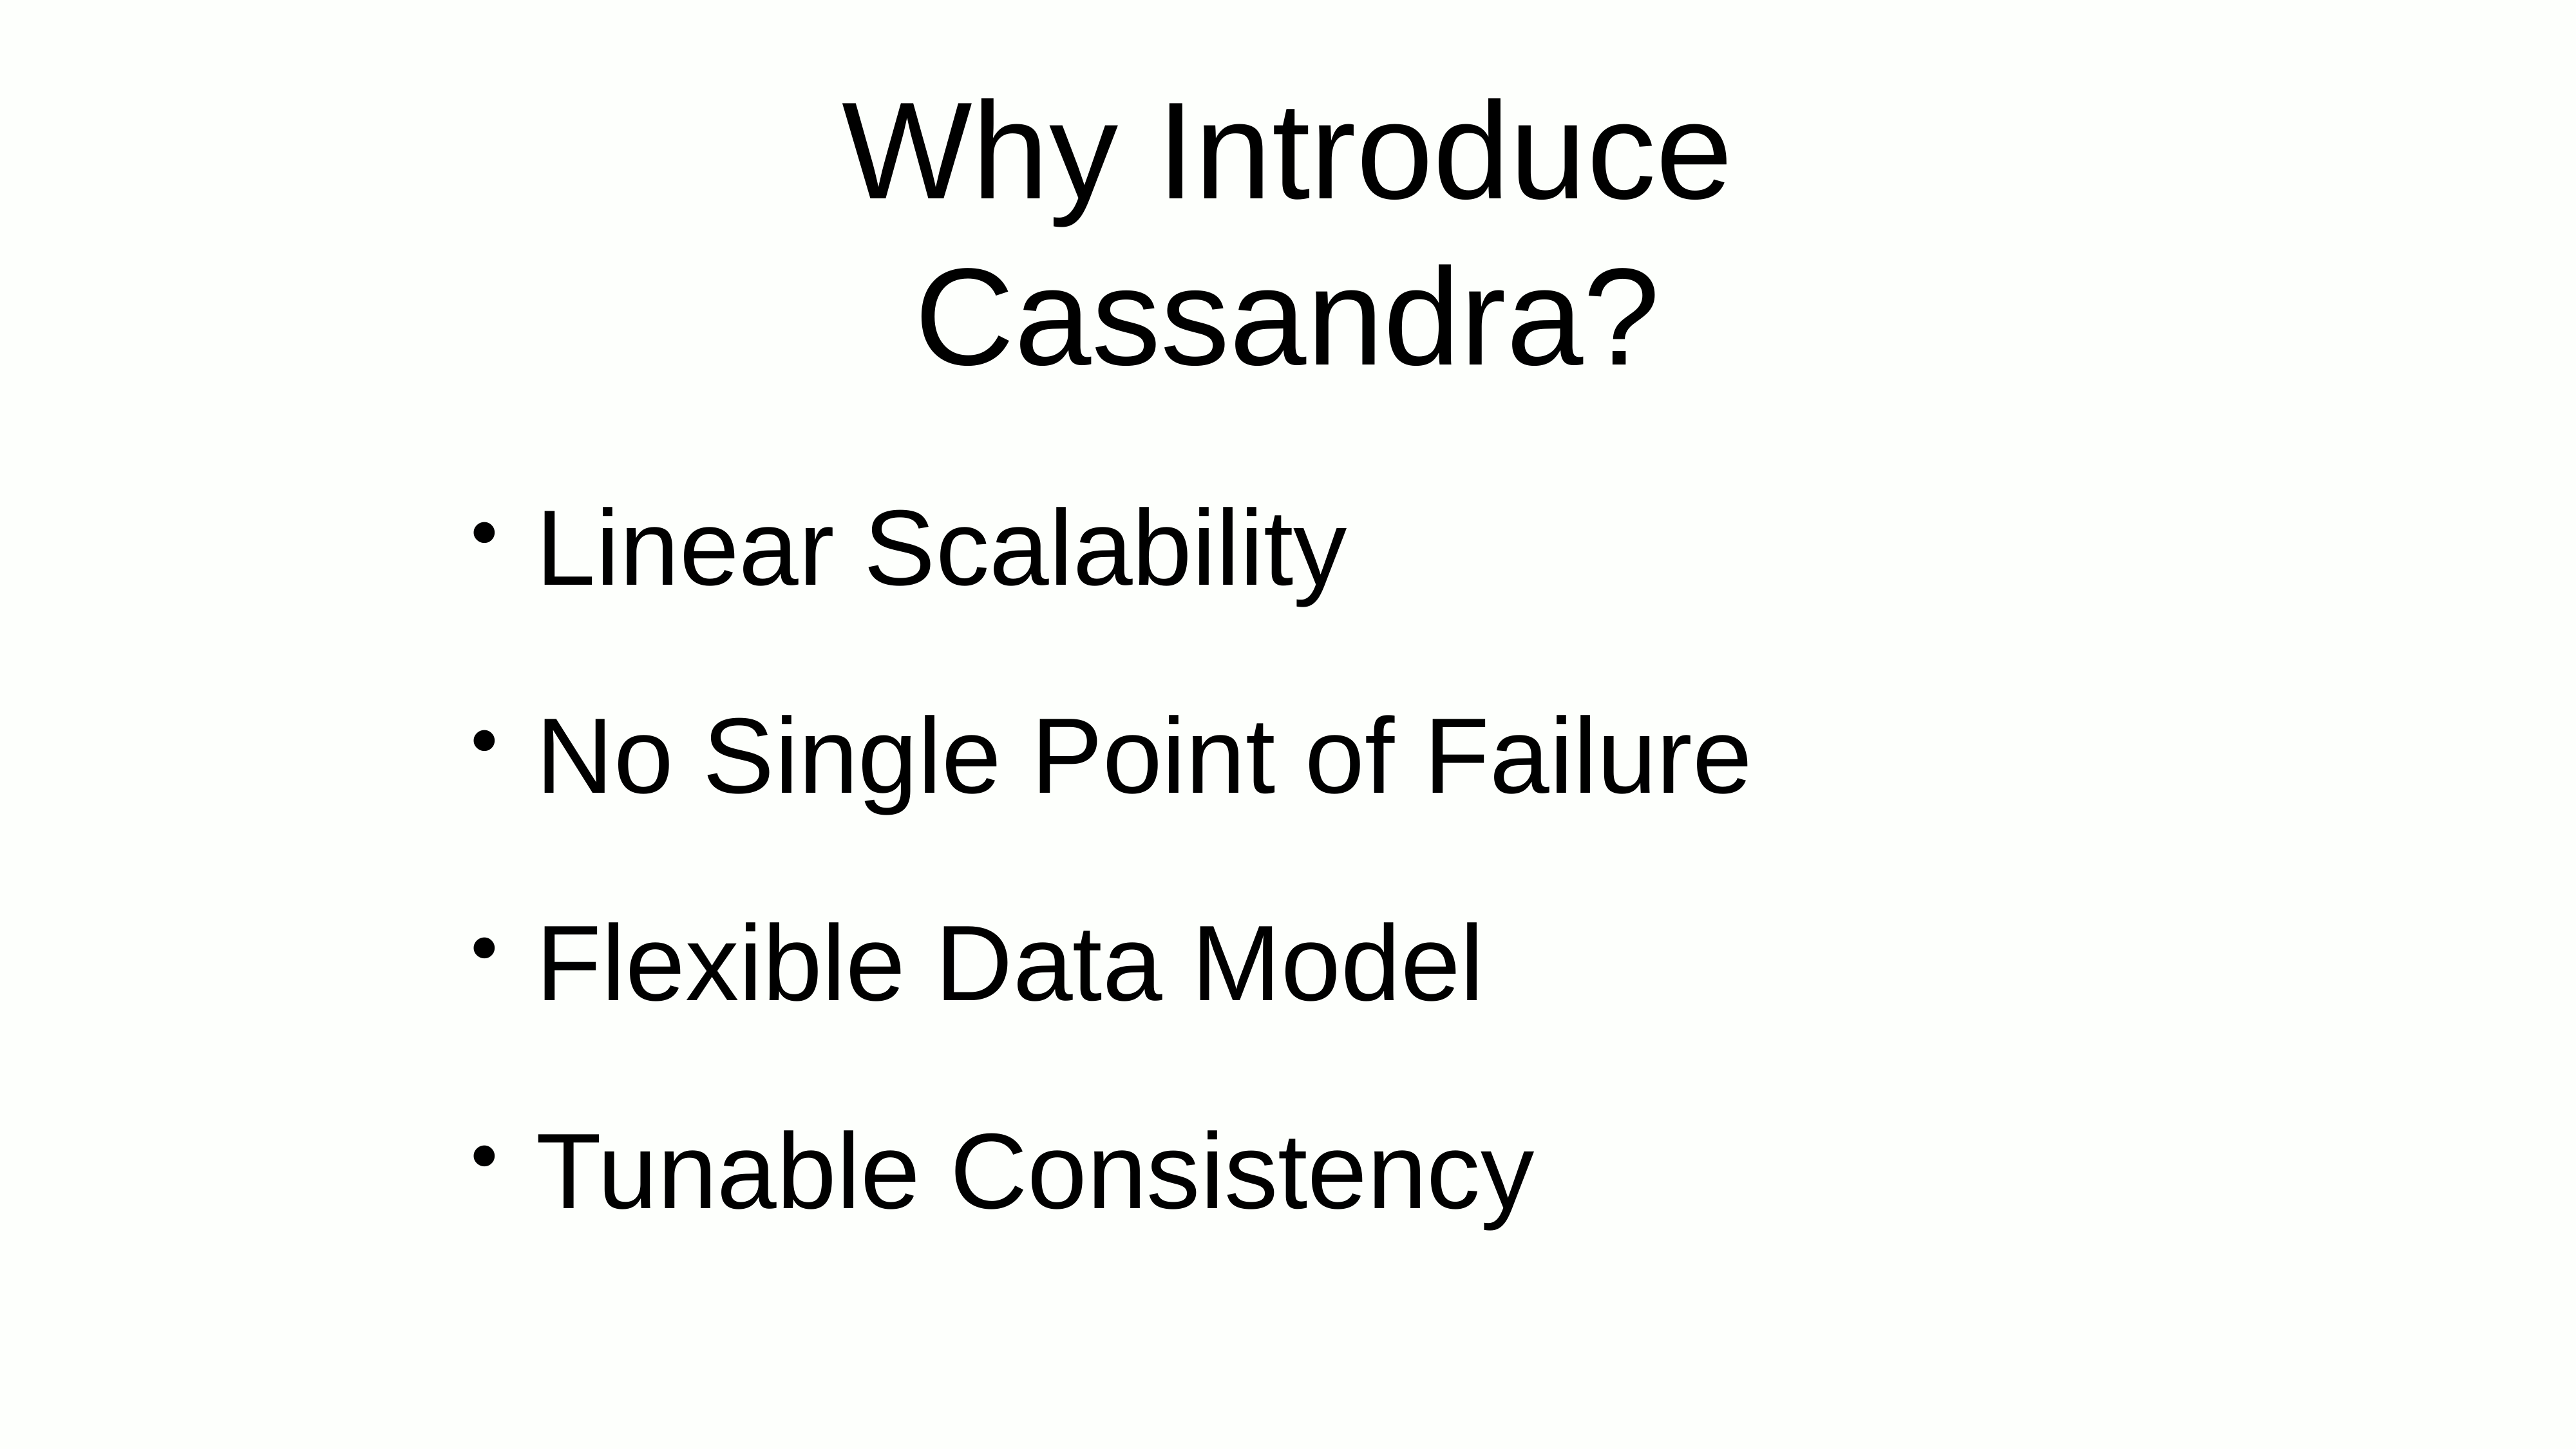

# Why Introduce Cassandra?
Linear Scalability
No Single Point of Failure
Flexible Data Model
Tunable Consistency